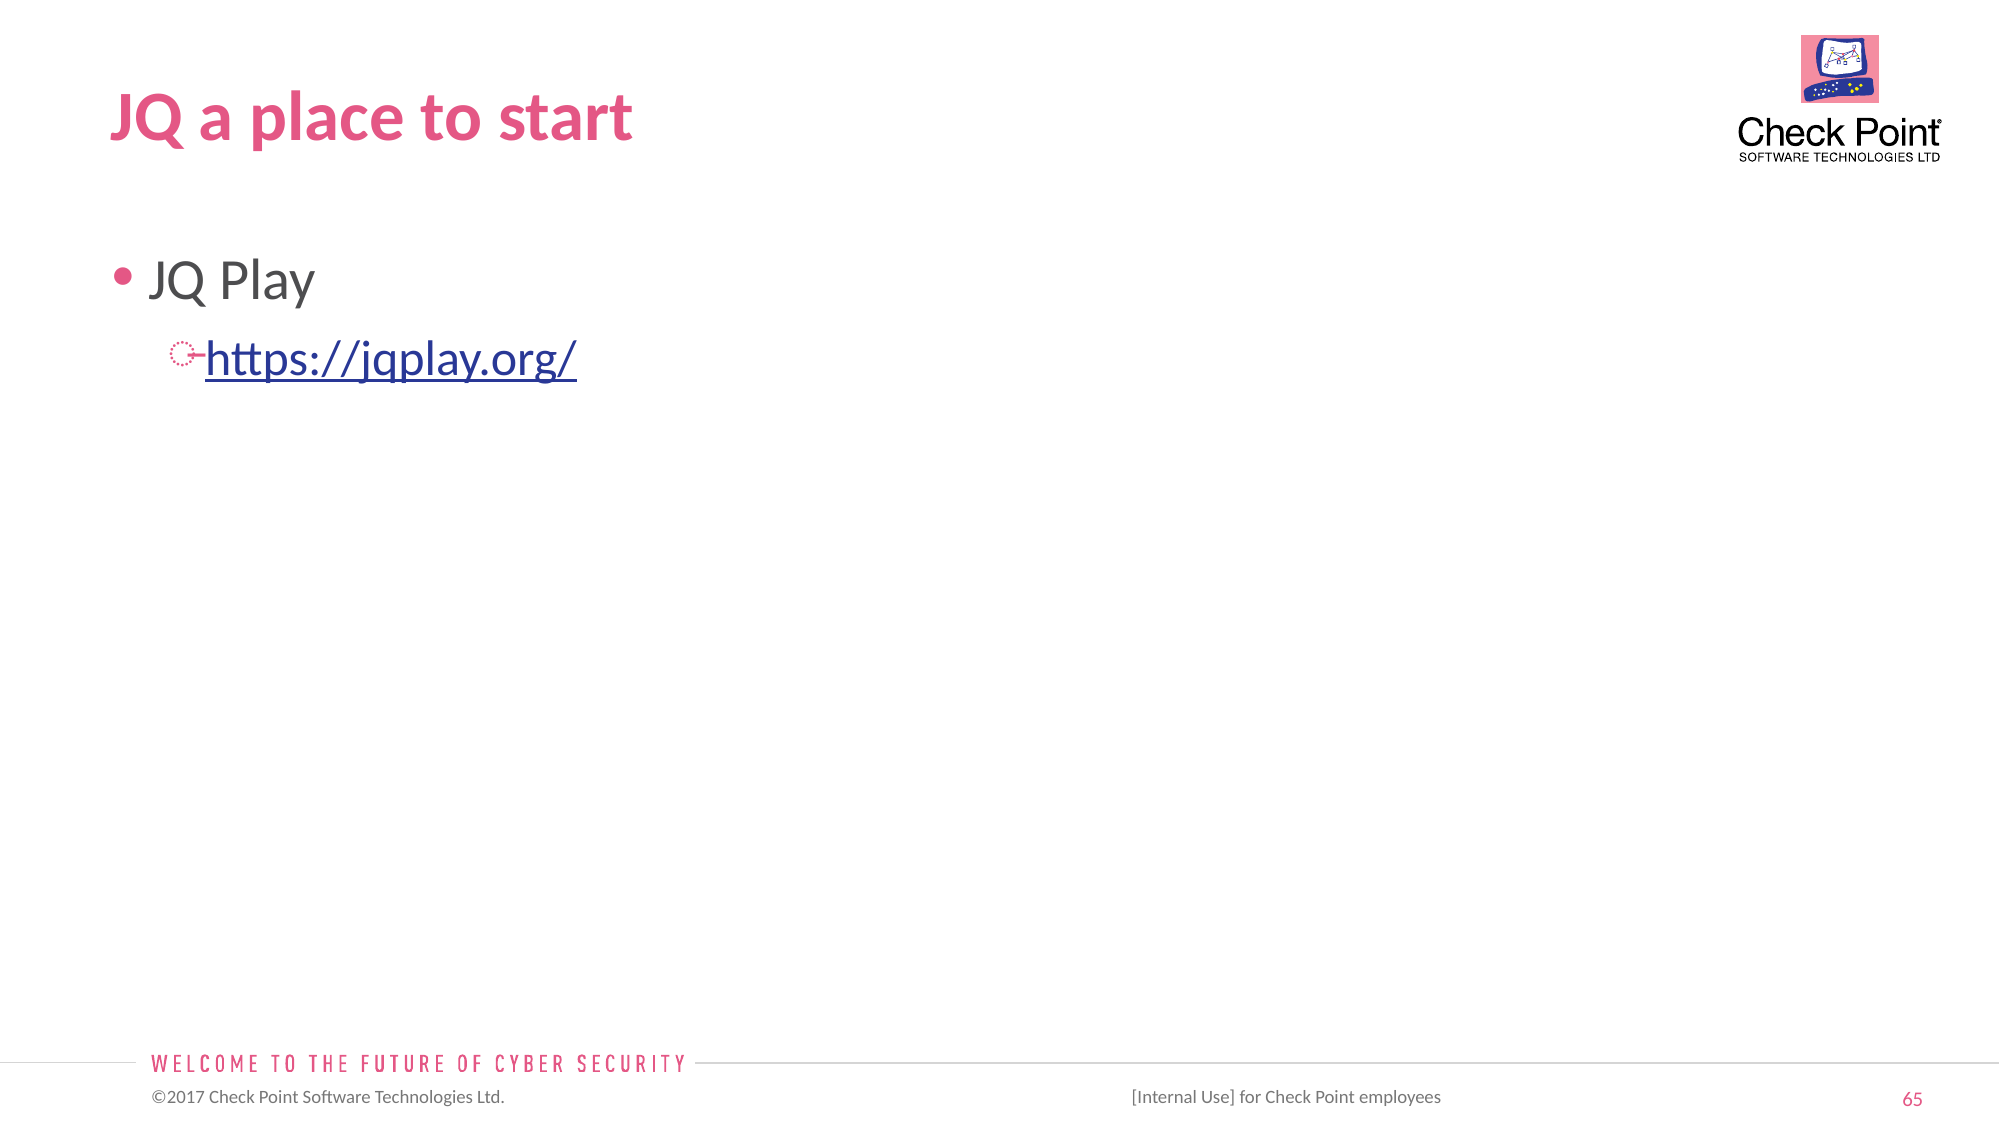

# JQ a place to start
JQ Play
https://jqplay.org/
 [Internal Use] for Check Point employees​